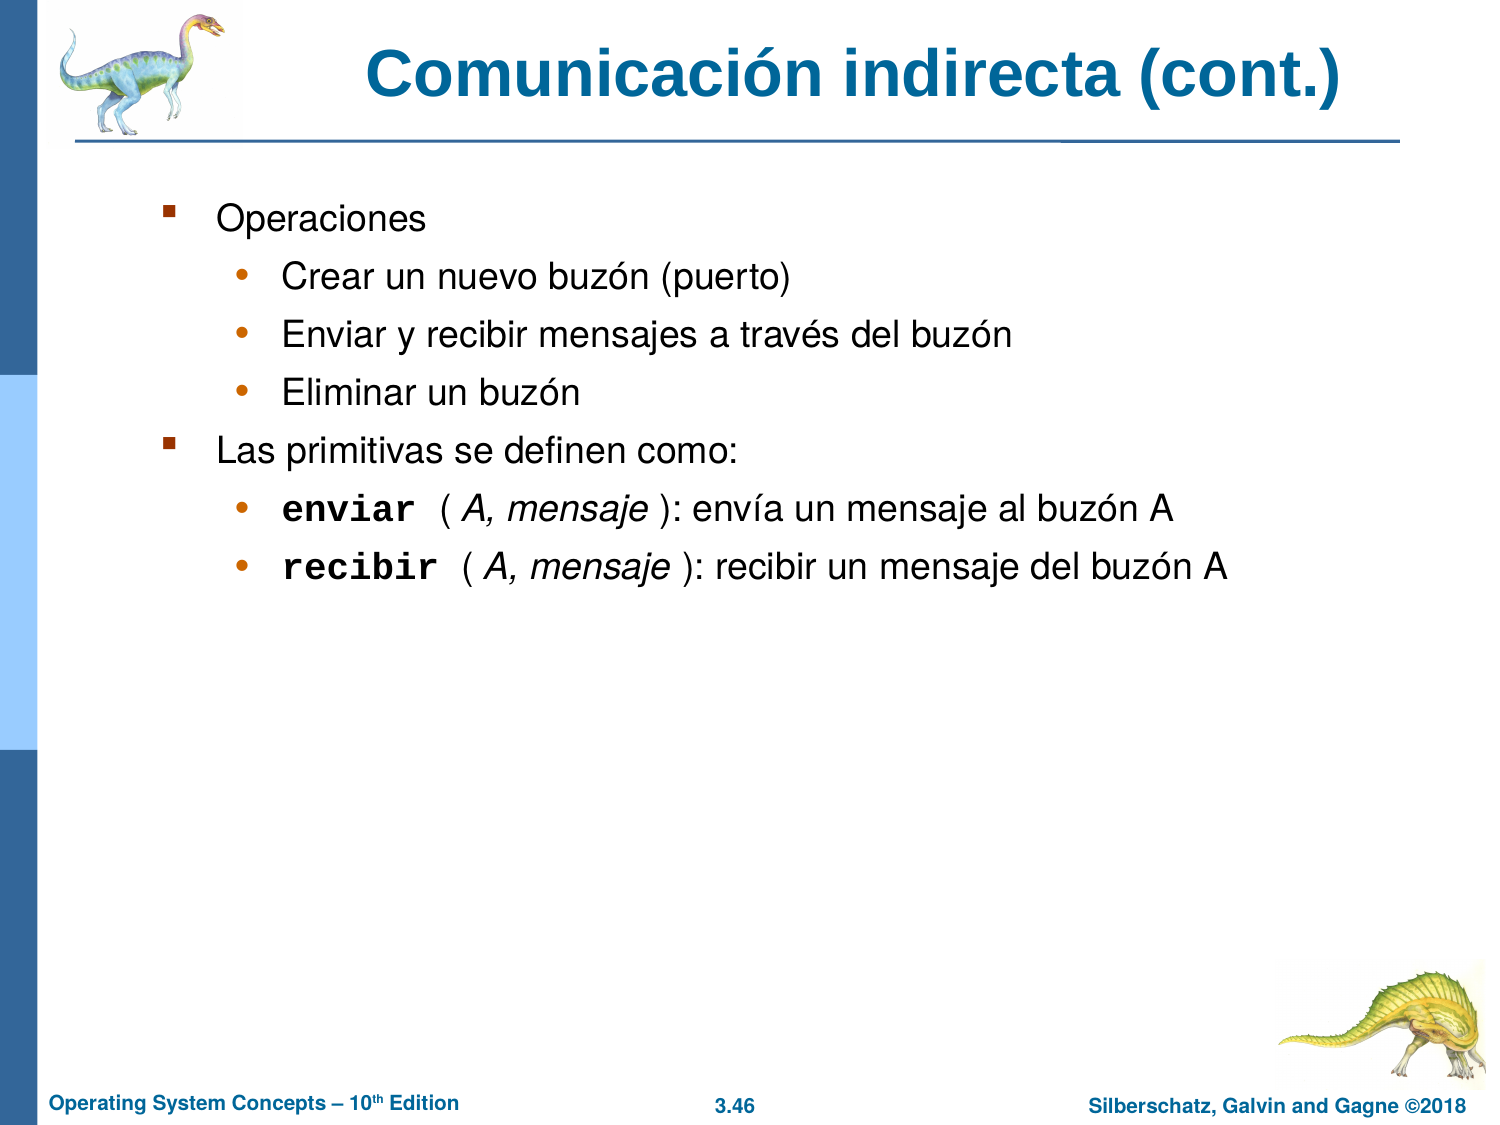

# Comunicación indirecta (cont.)
Operaciones
Crear un nuevo buzón (puerto)
Enviar y recibir mensajes a través del buzón
Eliminar un buzón
Las primitivas se definen como:
enviar ( A, mensaje ): envía un mensaje al buzón A
recibir ( A, mensaje ): recibir un mensaje del buzón A